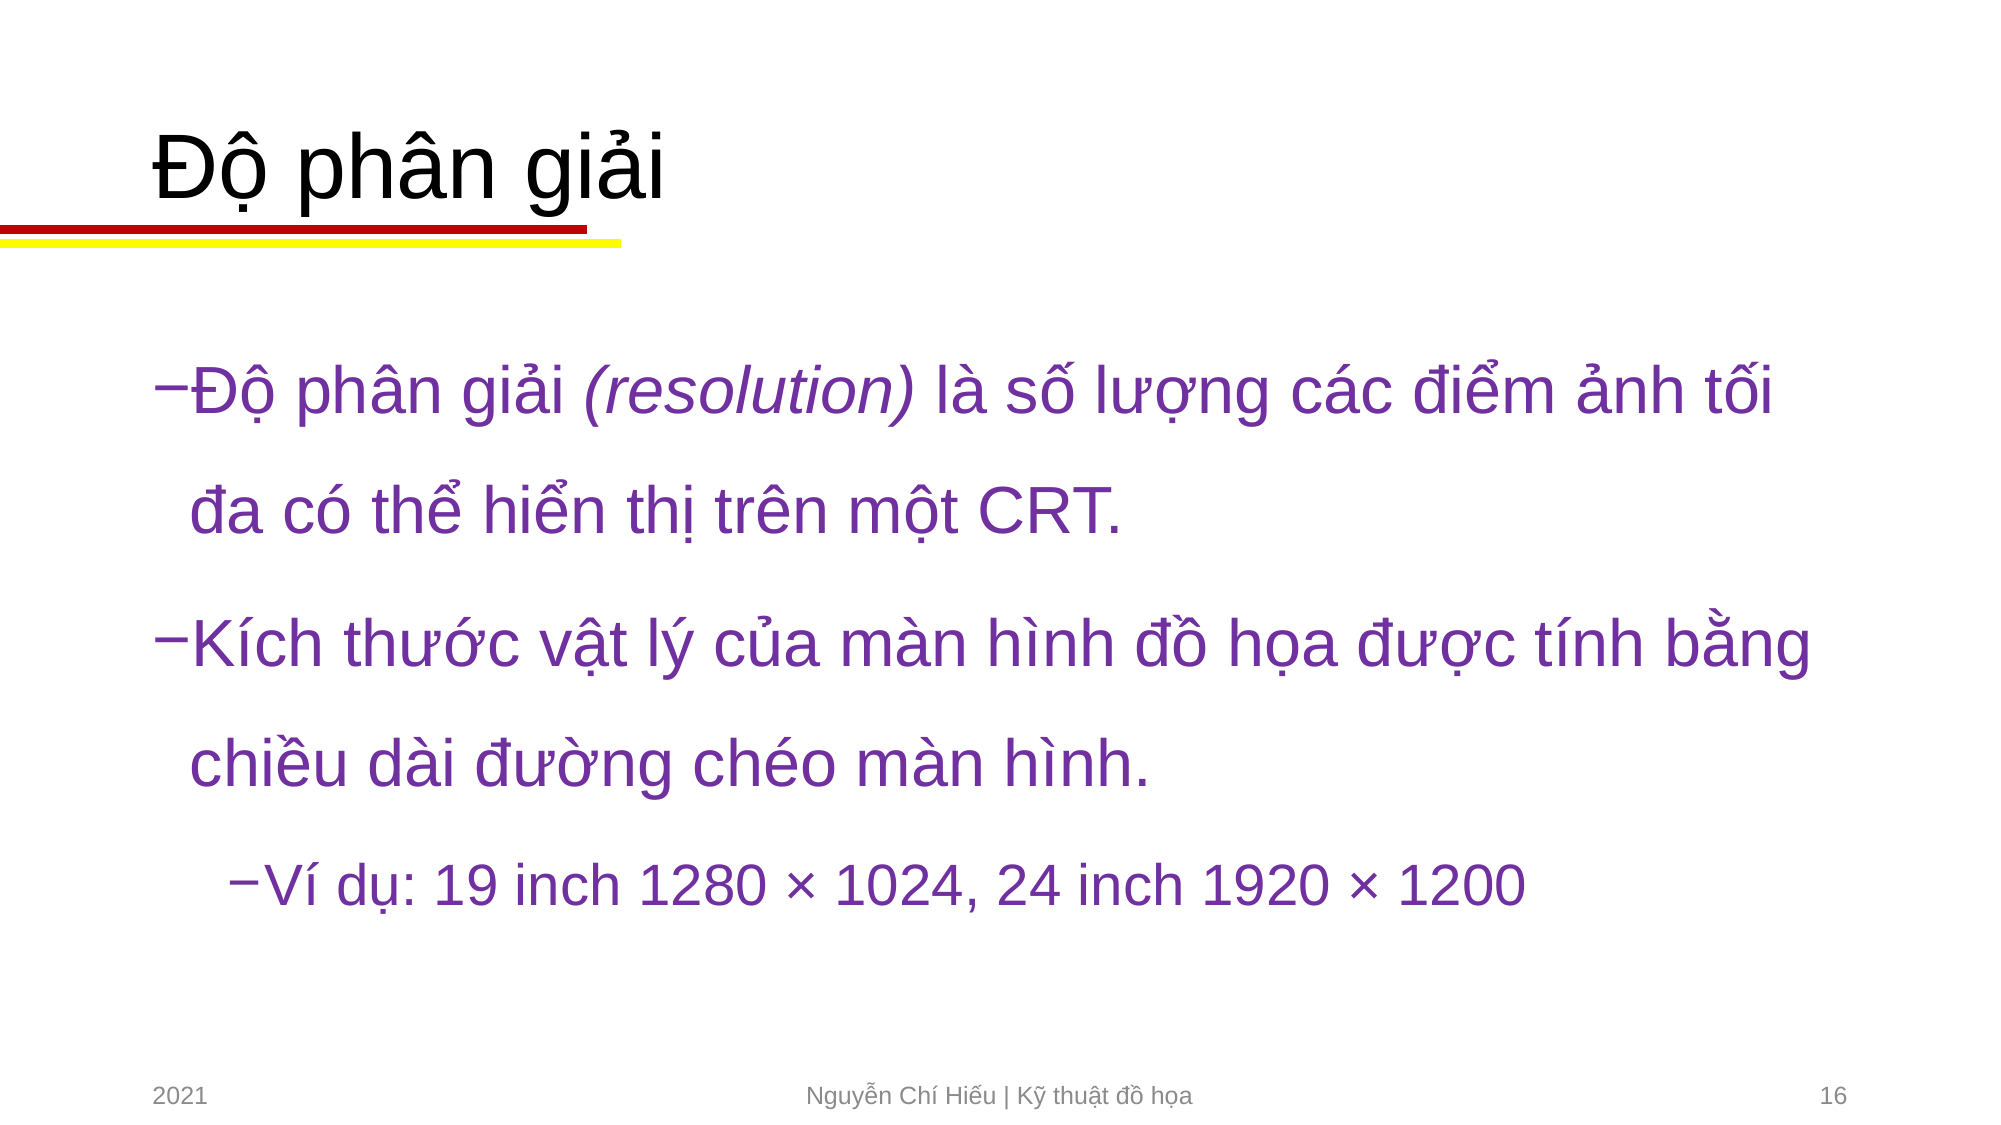

# Độ phân giải
Độ phân giải (resolution) là số lượng các điểm ảnh tối đa có thể hiển thị trên một CRT.
Kích thước vật lý của màn hình đồ họa được tính bằng chiều dài đường chéo màn hình.
Ví dụ: 19 inch 1280 × 1024, 24 inch 1920 × 1200

2021
Nguyễn Chí Hiếu | Kỹ thuật đồ họa
16